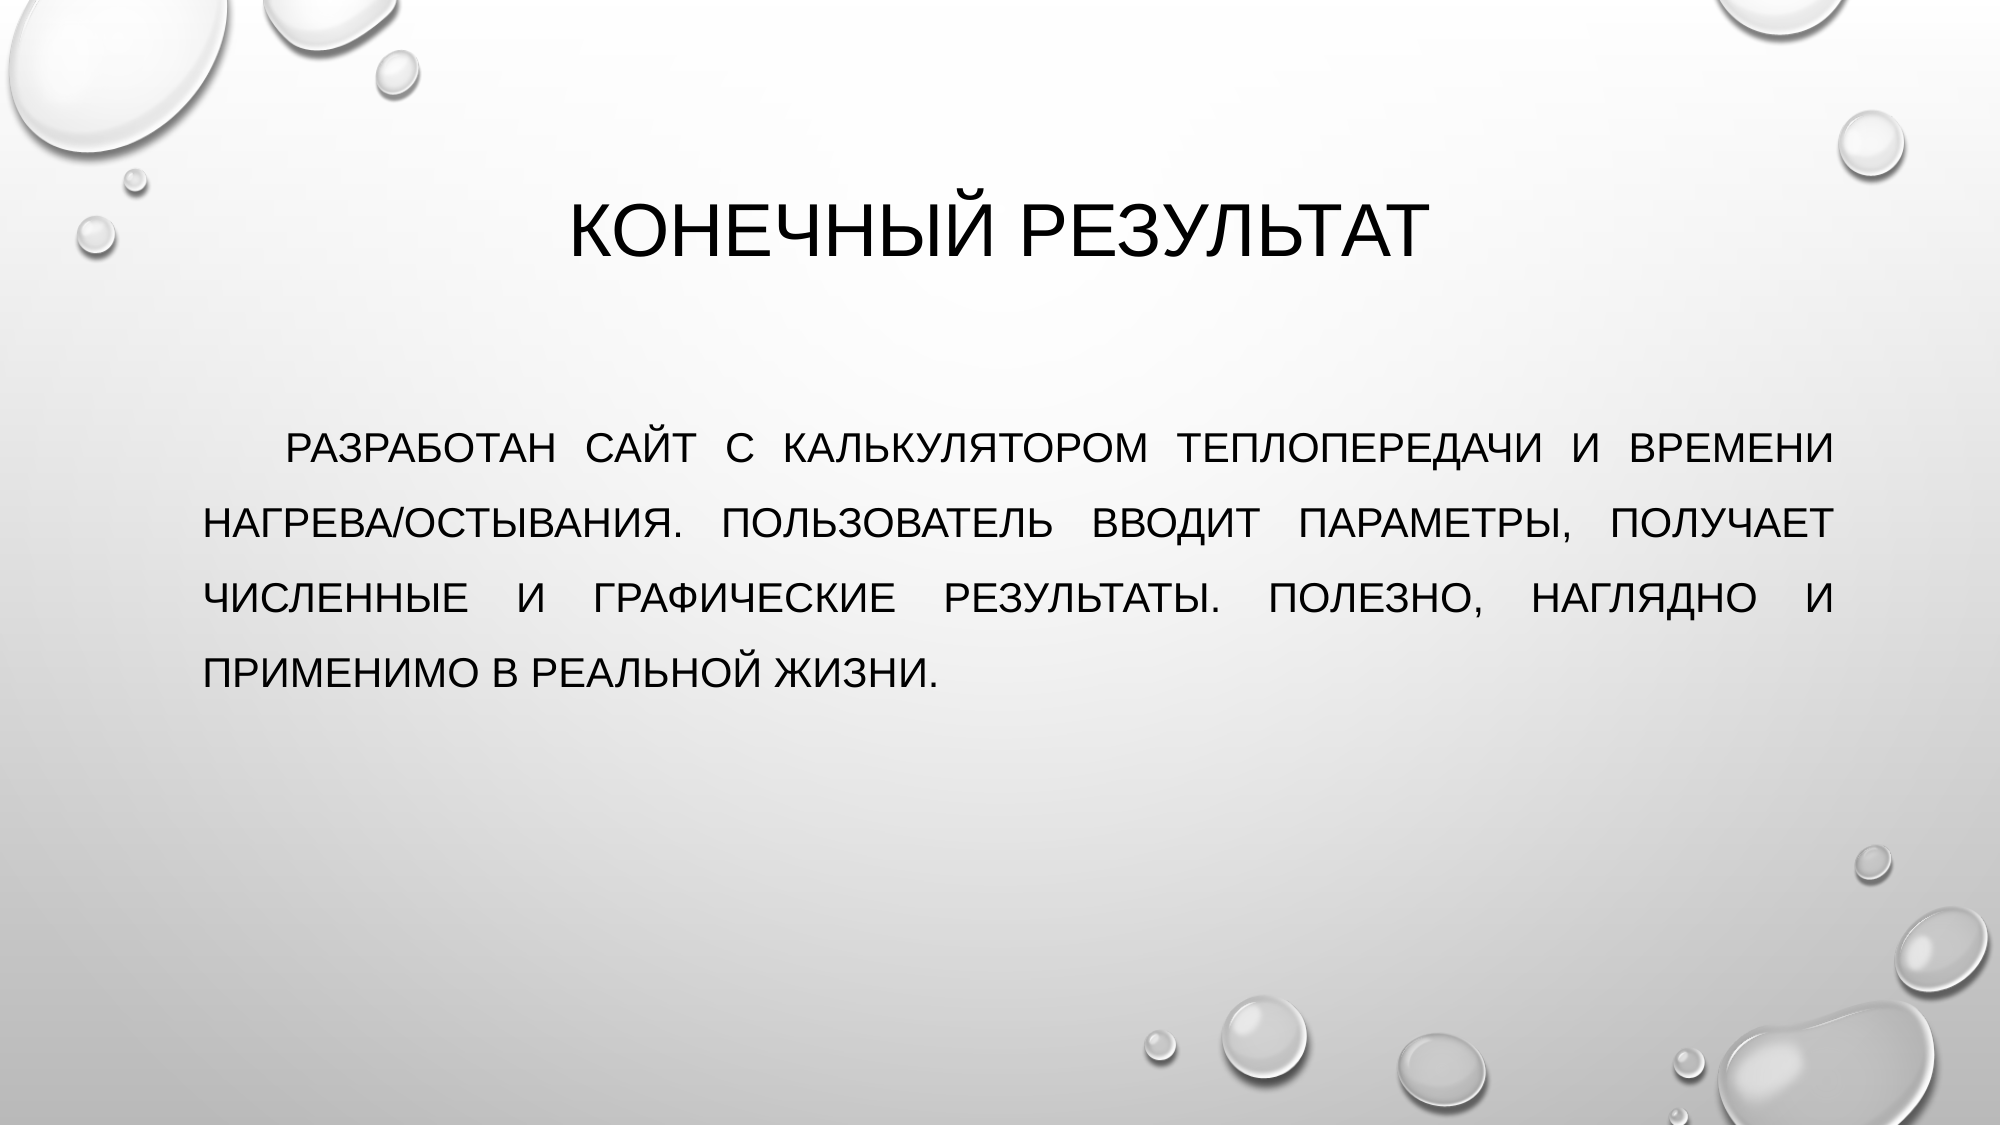

# Конечный результат
   Разработан сайт с калькулятором теплопередачи и времени нагрева/остывания. Пользователь вводит параметры, получает численные и графические результаты. Полезно, наглядно и применимо в реальной жизни.